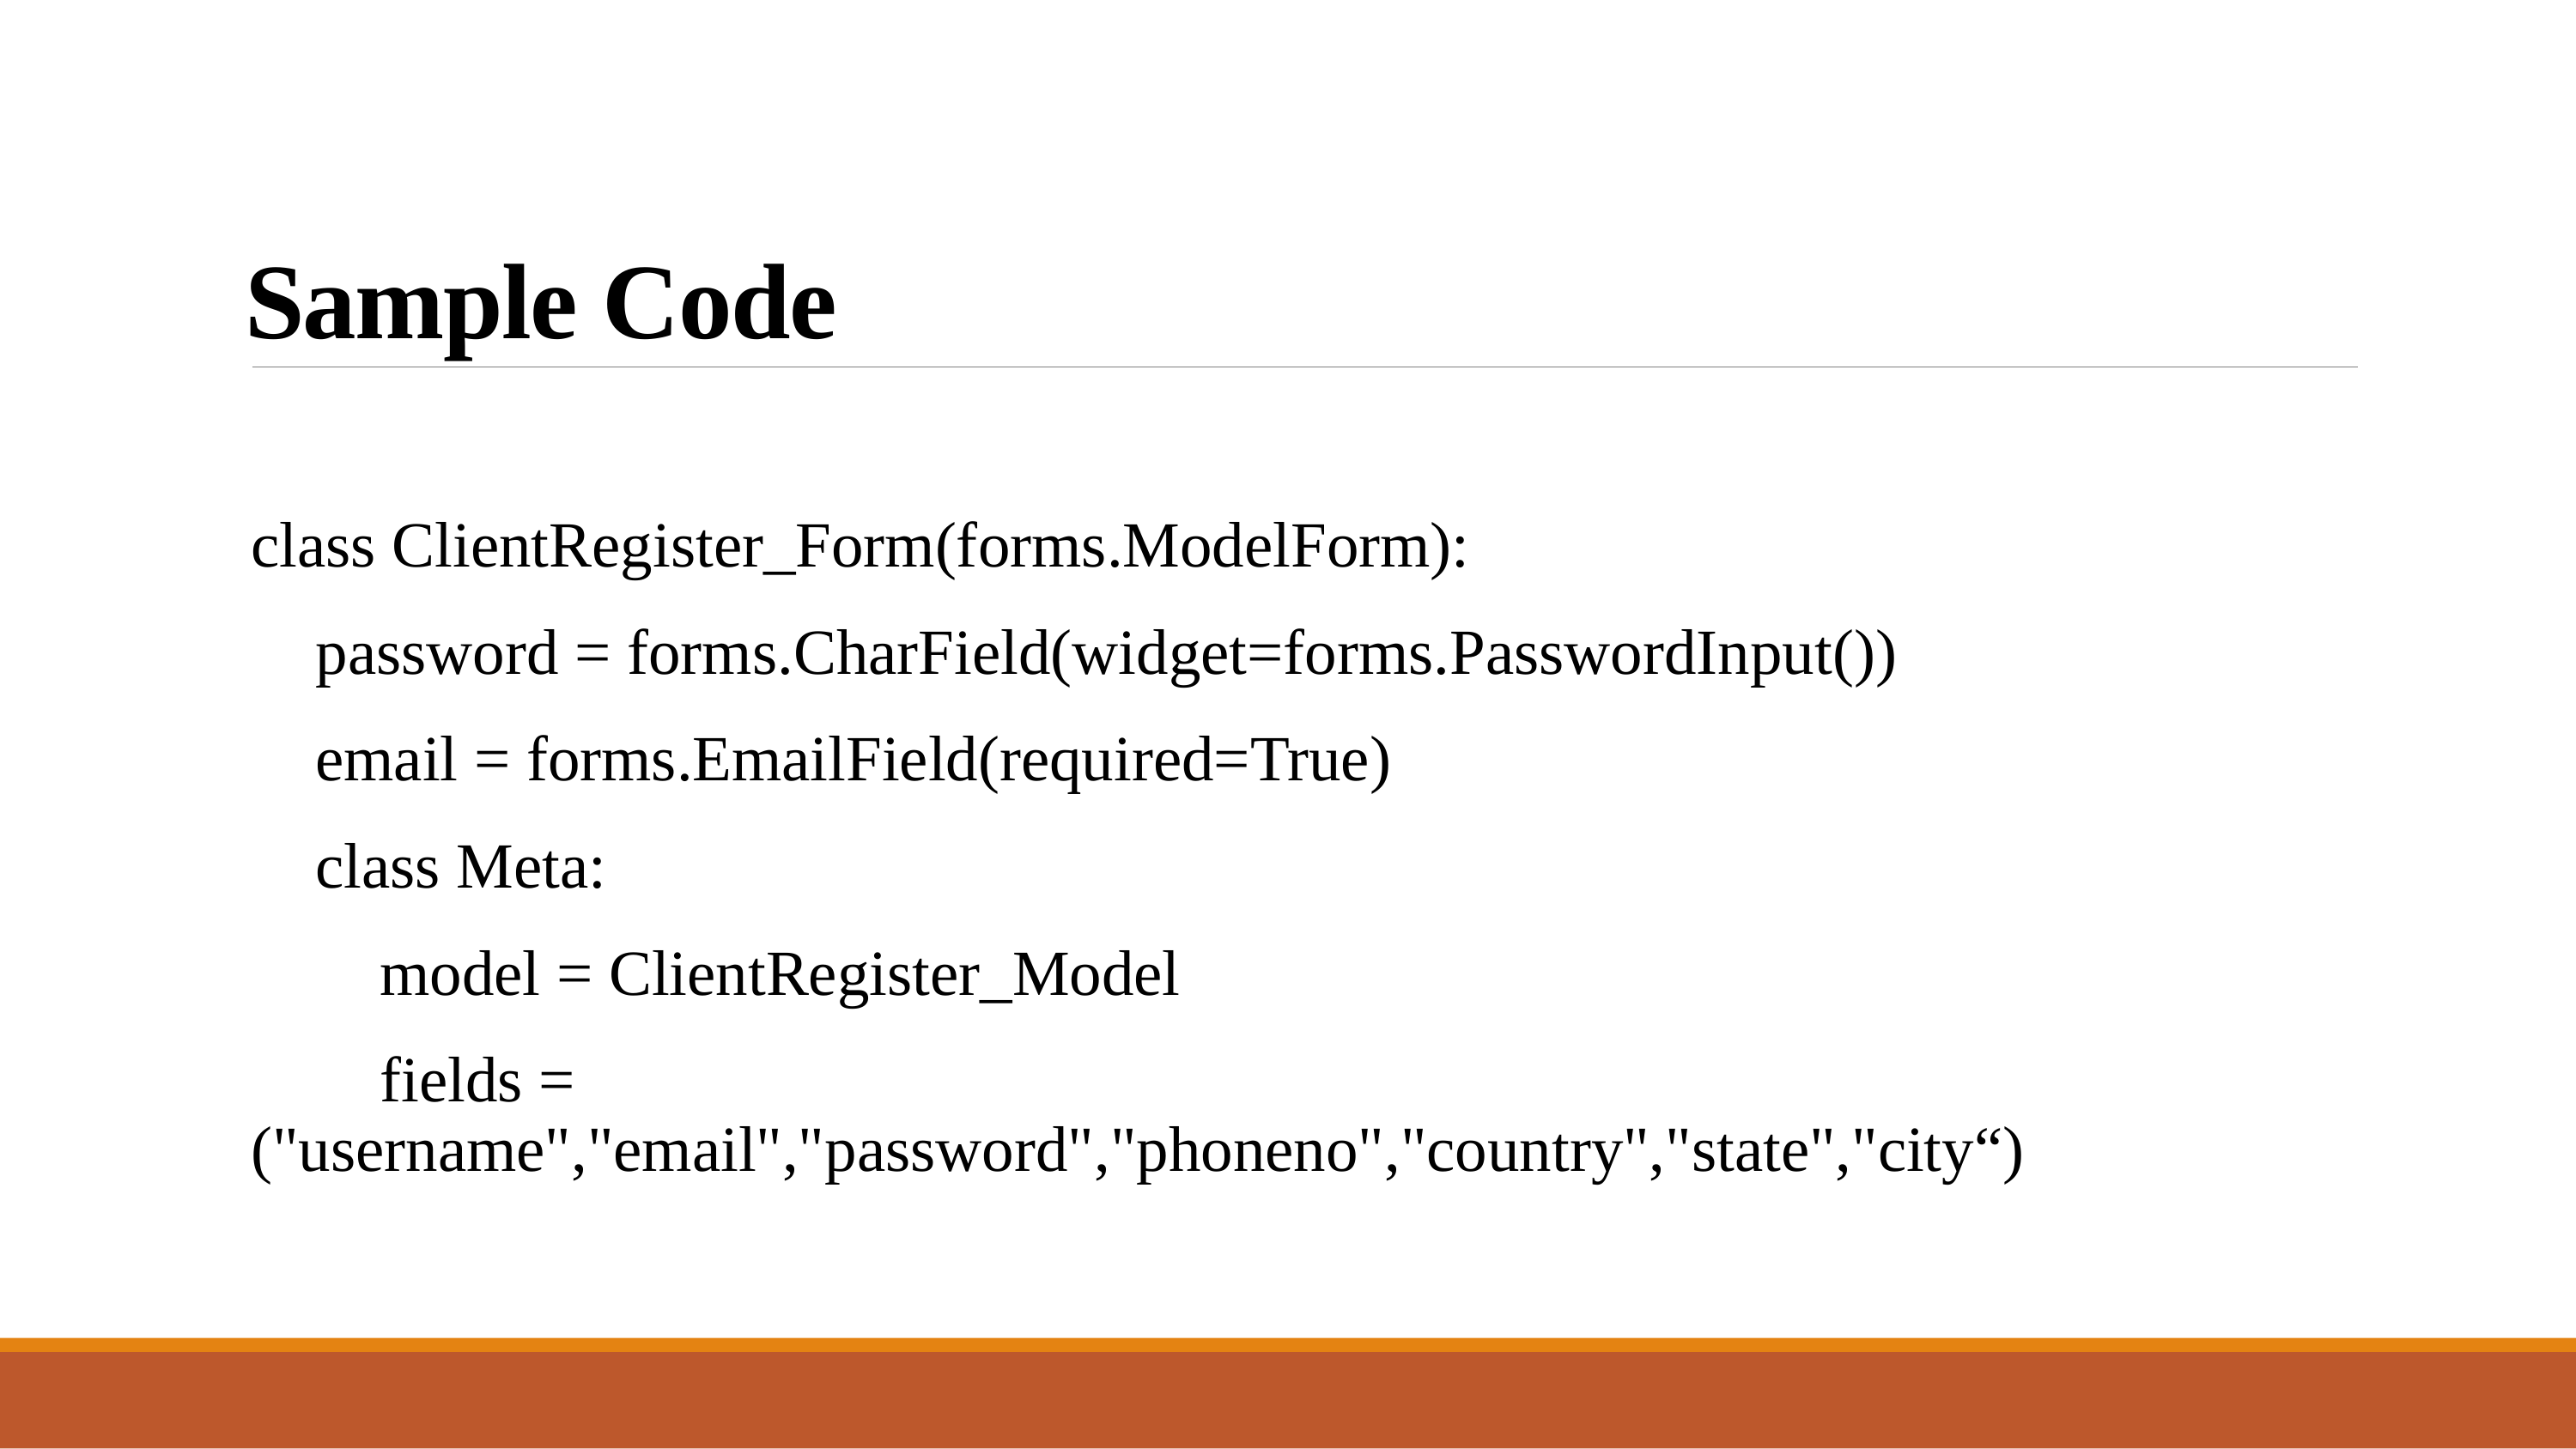

# Sample Code

class ClientRegister_Form(forms.ModelForm):
    password = forms.CharField(widget=forms.PasswordInput())
    email = forms.EmailField(required=True)
    class Meta:
        model = ClientRegister_Model
        fields = ("username","email","password","phoneno","country","state","city“)